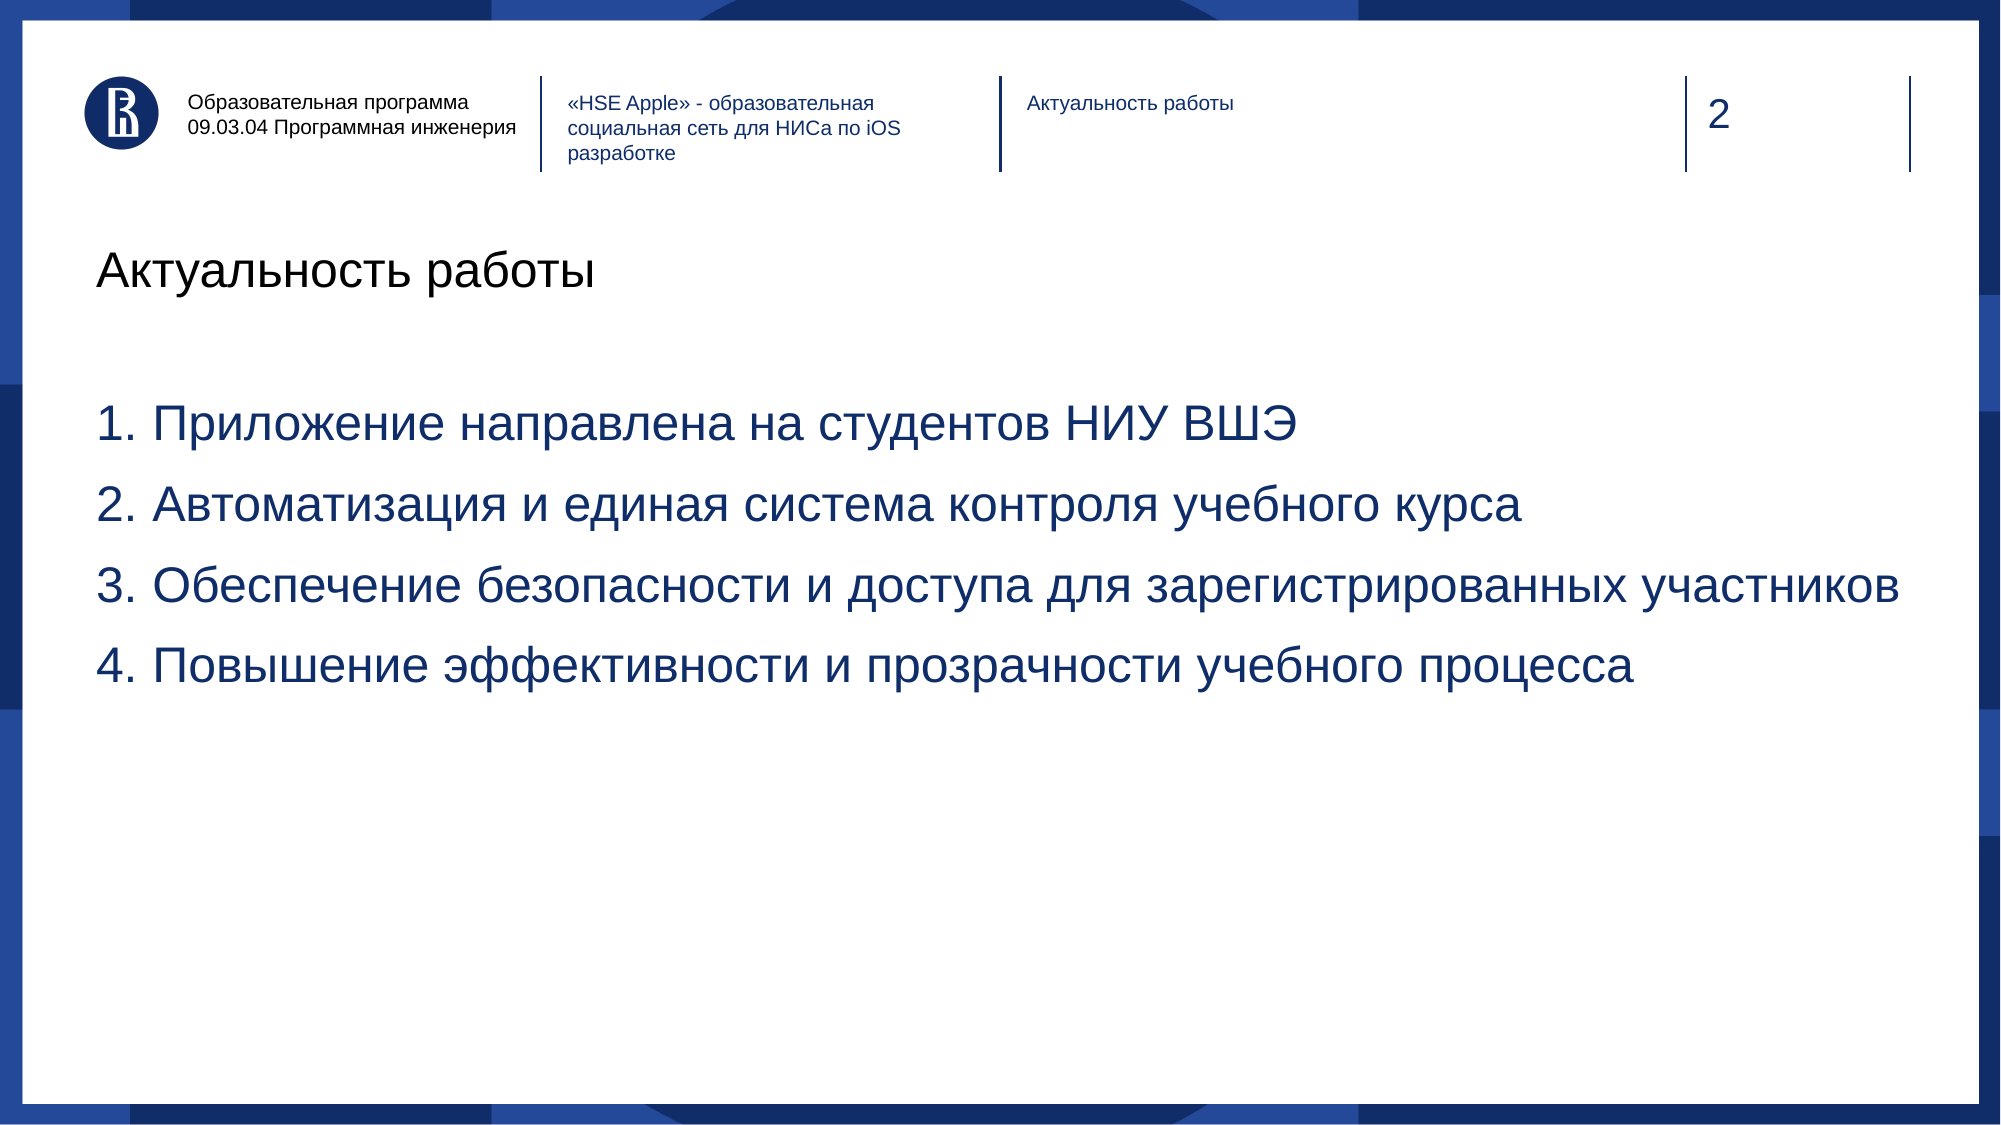

Образовательная программа
09.03.04 Программная инженерия
«HSE Apple» - образовательная социальная сеть для НИСа по iOS разработке
Актуальность работы
# Актуальность работы
Приложение направлена на студентов НИУ ВШЭ
Автоматизация и единая система контроля учебного курса
Обеспечение безопасности и доступа для зарегистрированных участников
Повышение эффективности и прозрачности учебного процесса